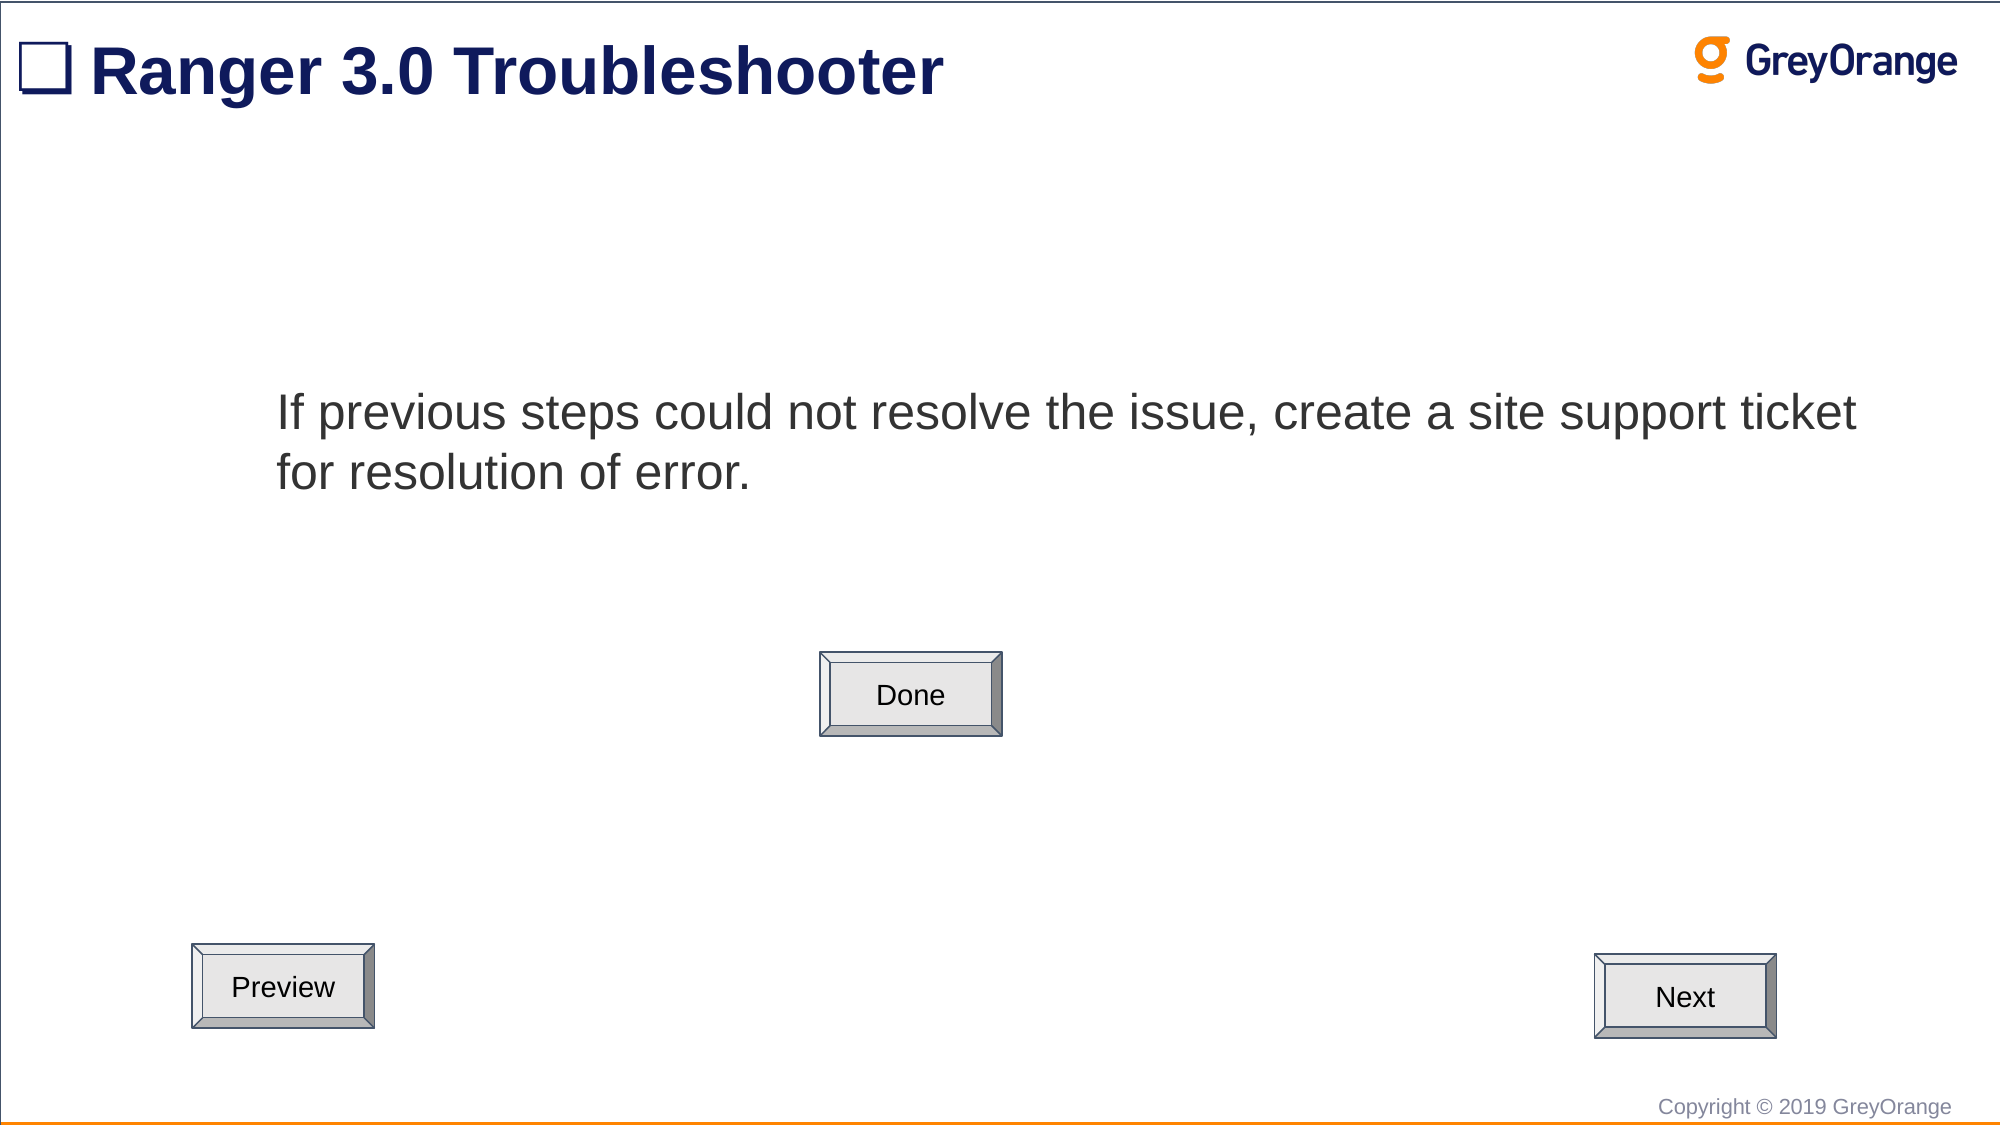

Ranger 3.0 Troubleshooter
If previous steps could not resolve the issue, create a site support ticket for resolution of error.
Done
Preview
Next